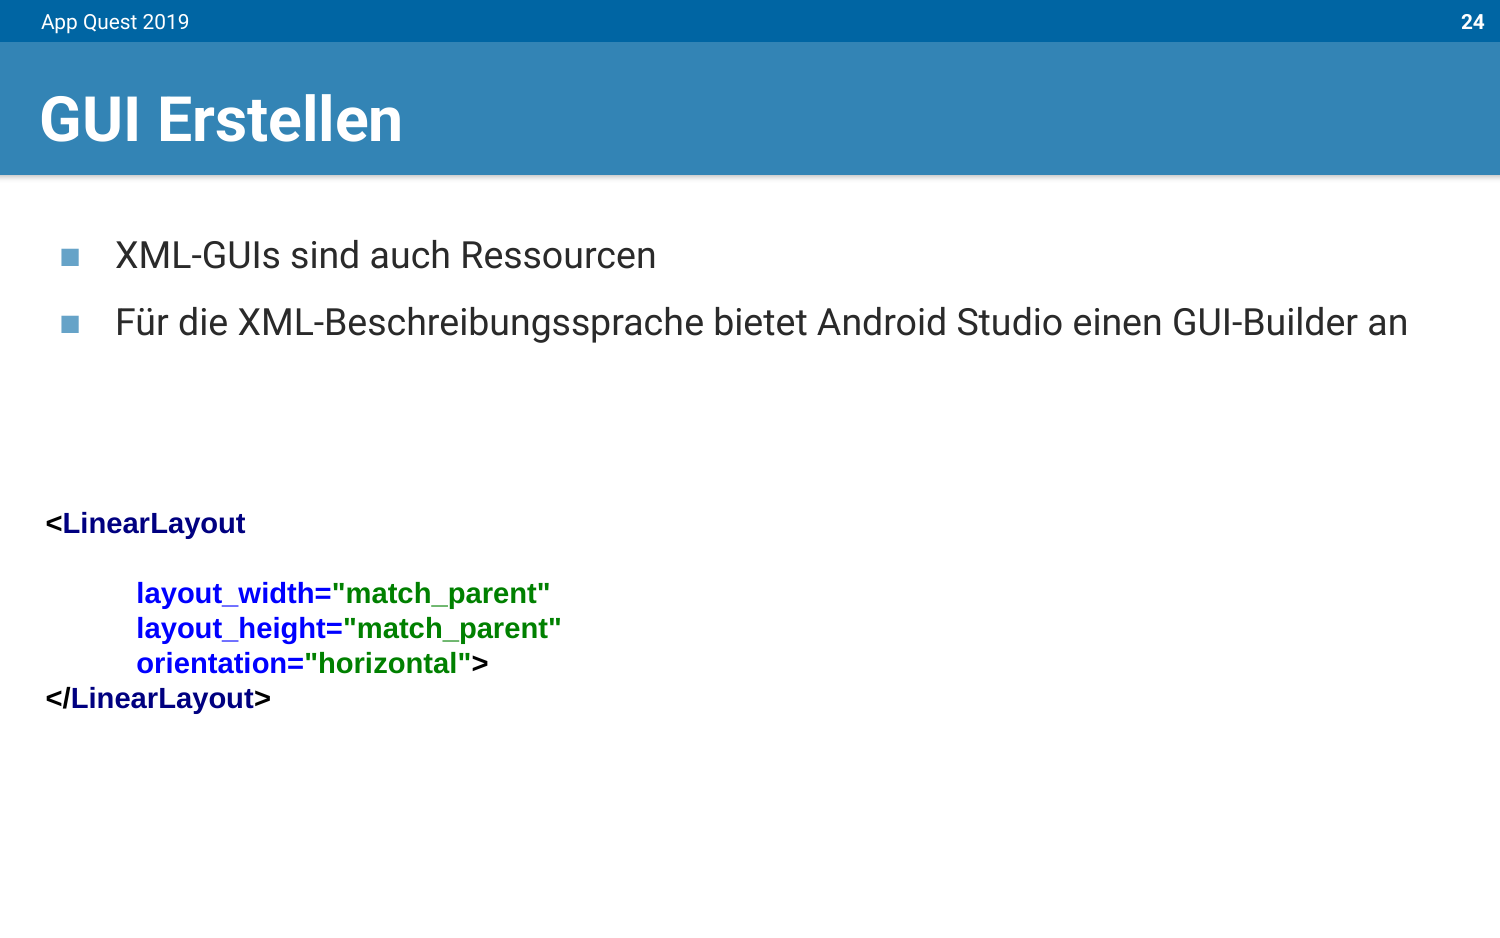

24
# GUI Erstellen
XML-GUIs sind auch Ressourcen
Für die XML-Beschreibungssprache bietet Android Studio einen GUI-Builder an

<LinearLayout

           layout_width="match_parent"
           layout_height="match_parent"
           orientation="horizontal">
</LinearLayout>